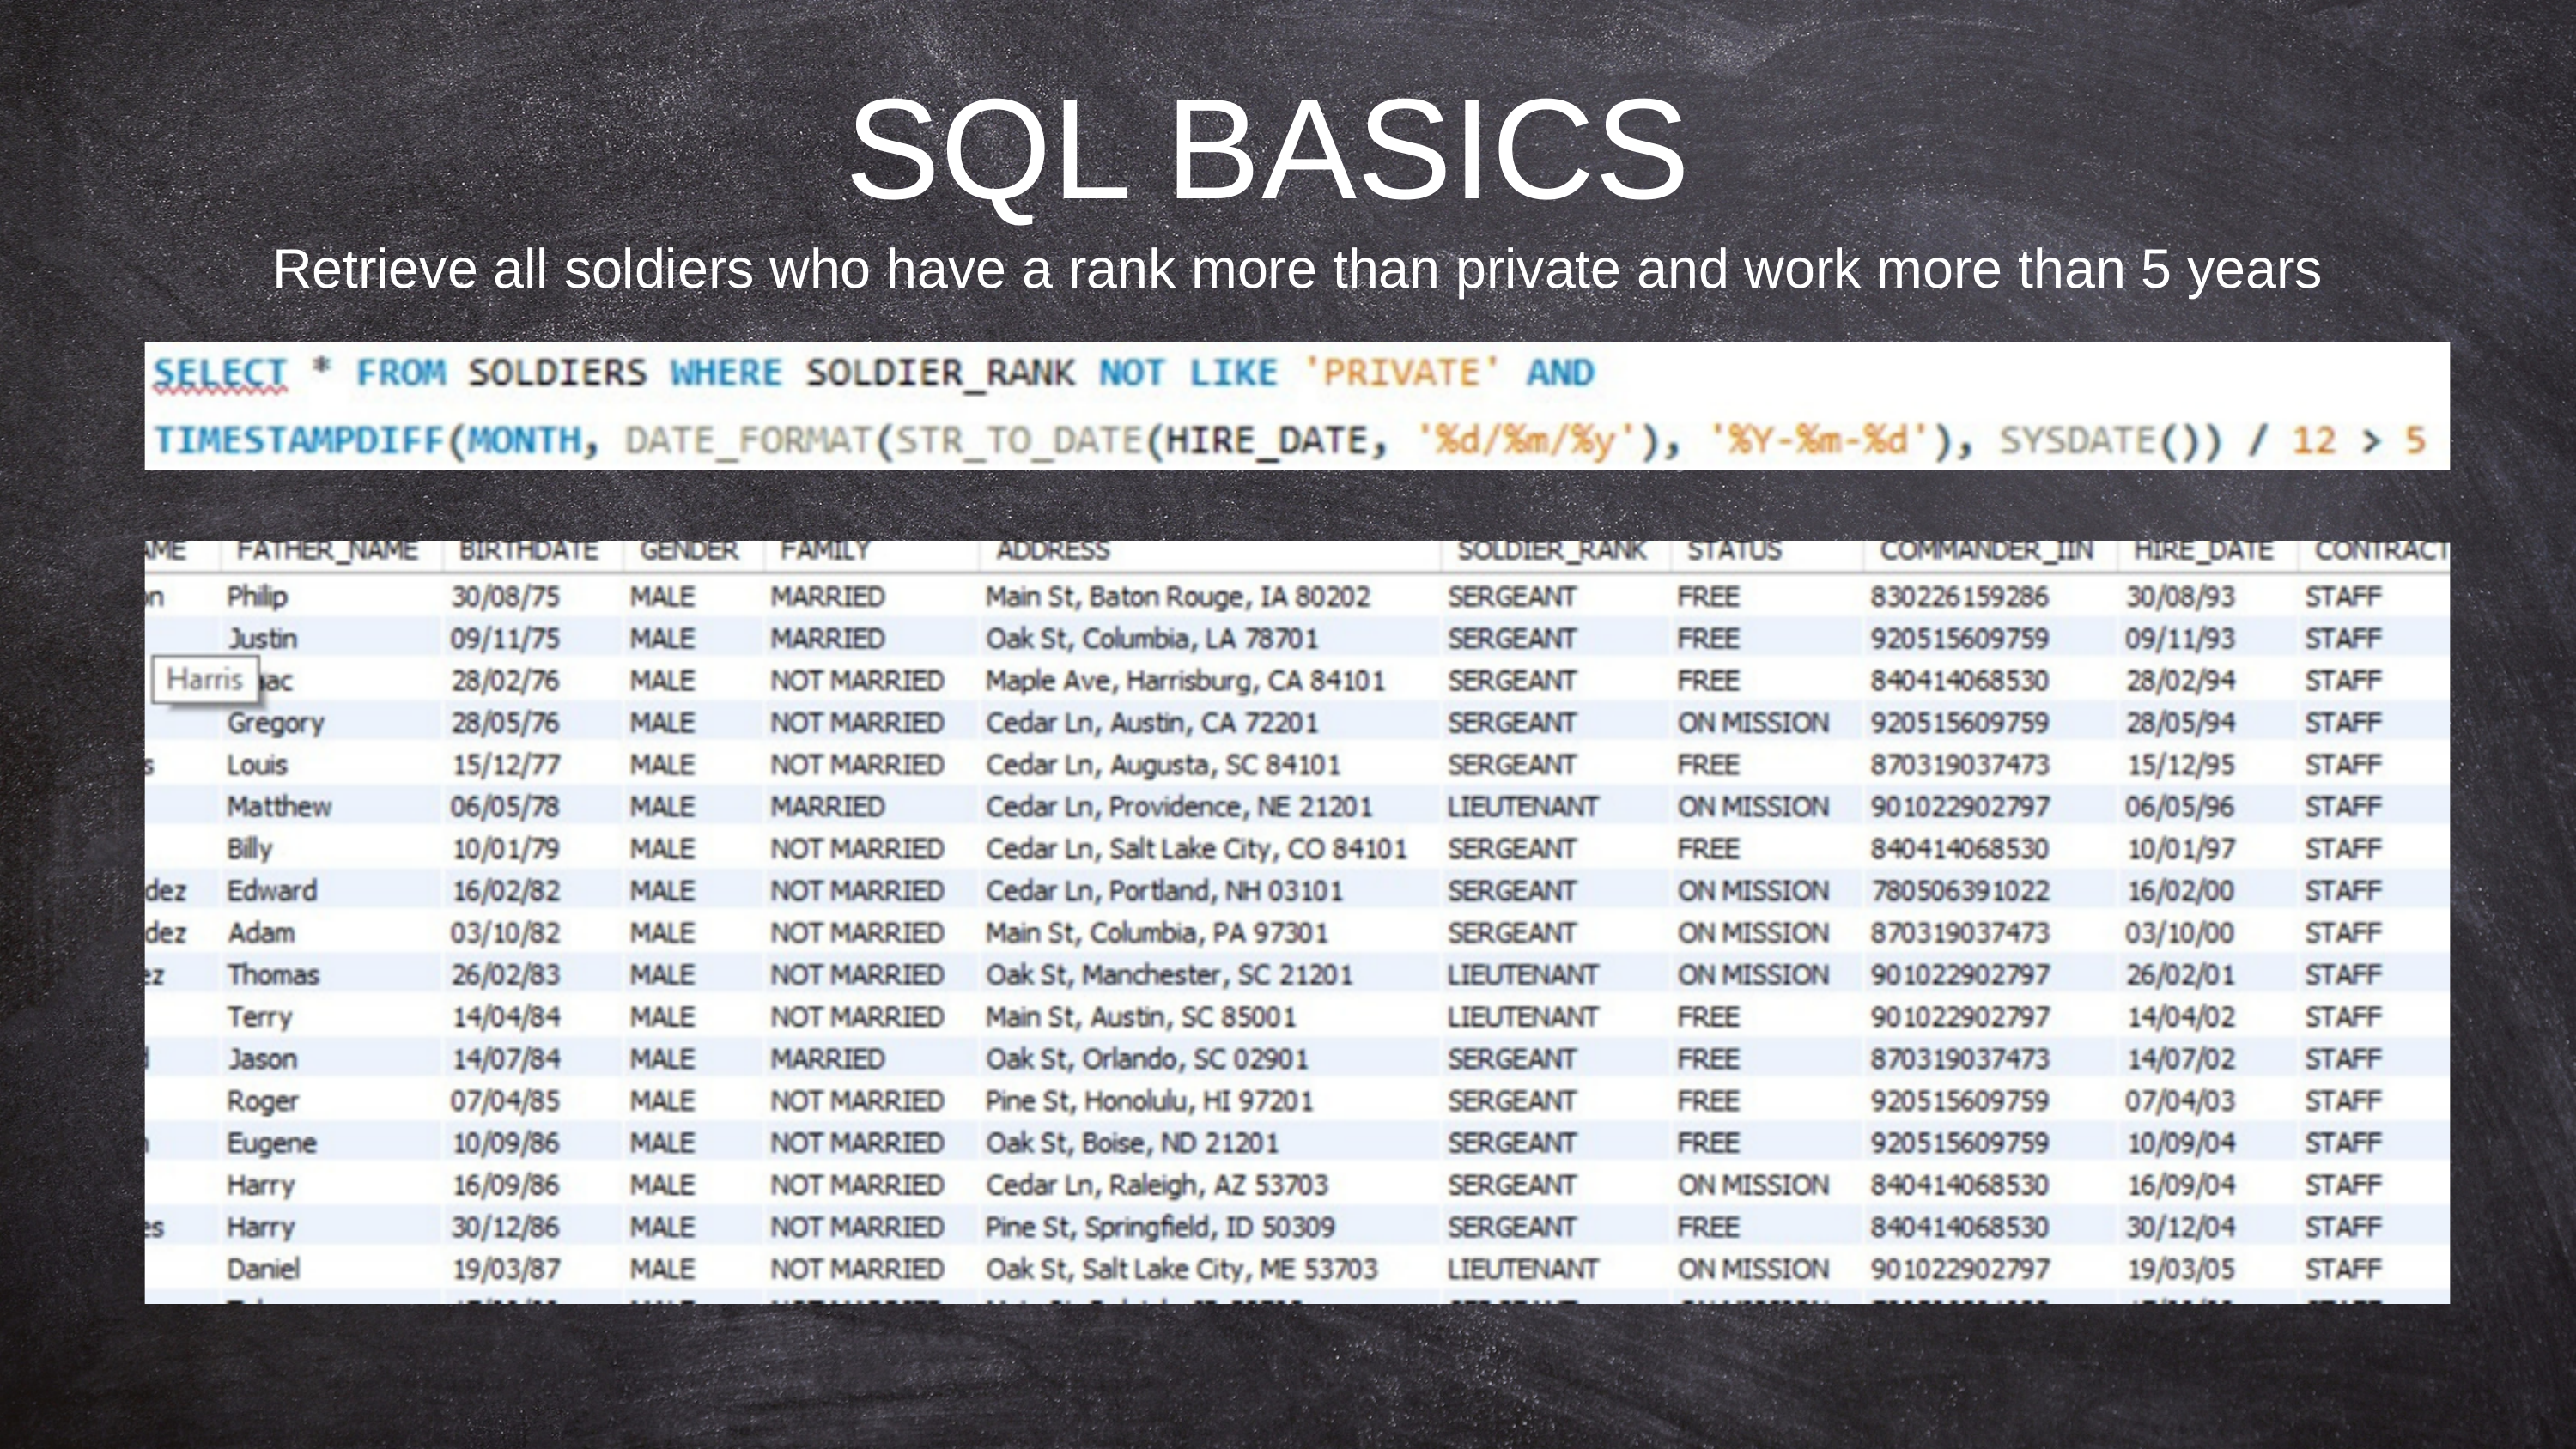

SQL BASICS
Retrieve all soldiers who have a rank more than private and work more than 5 years